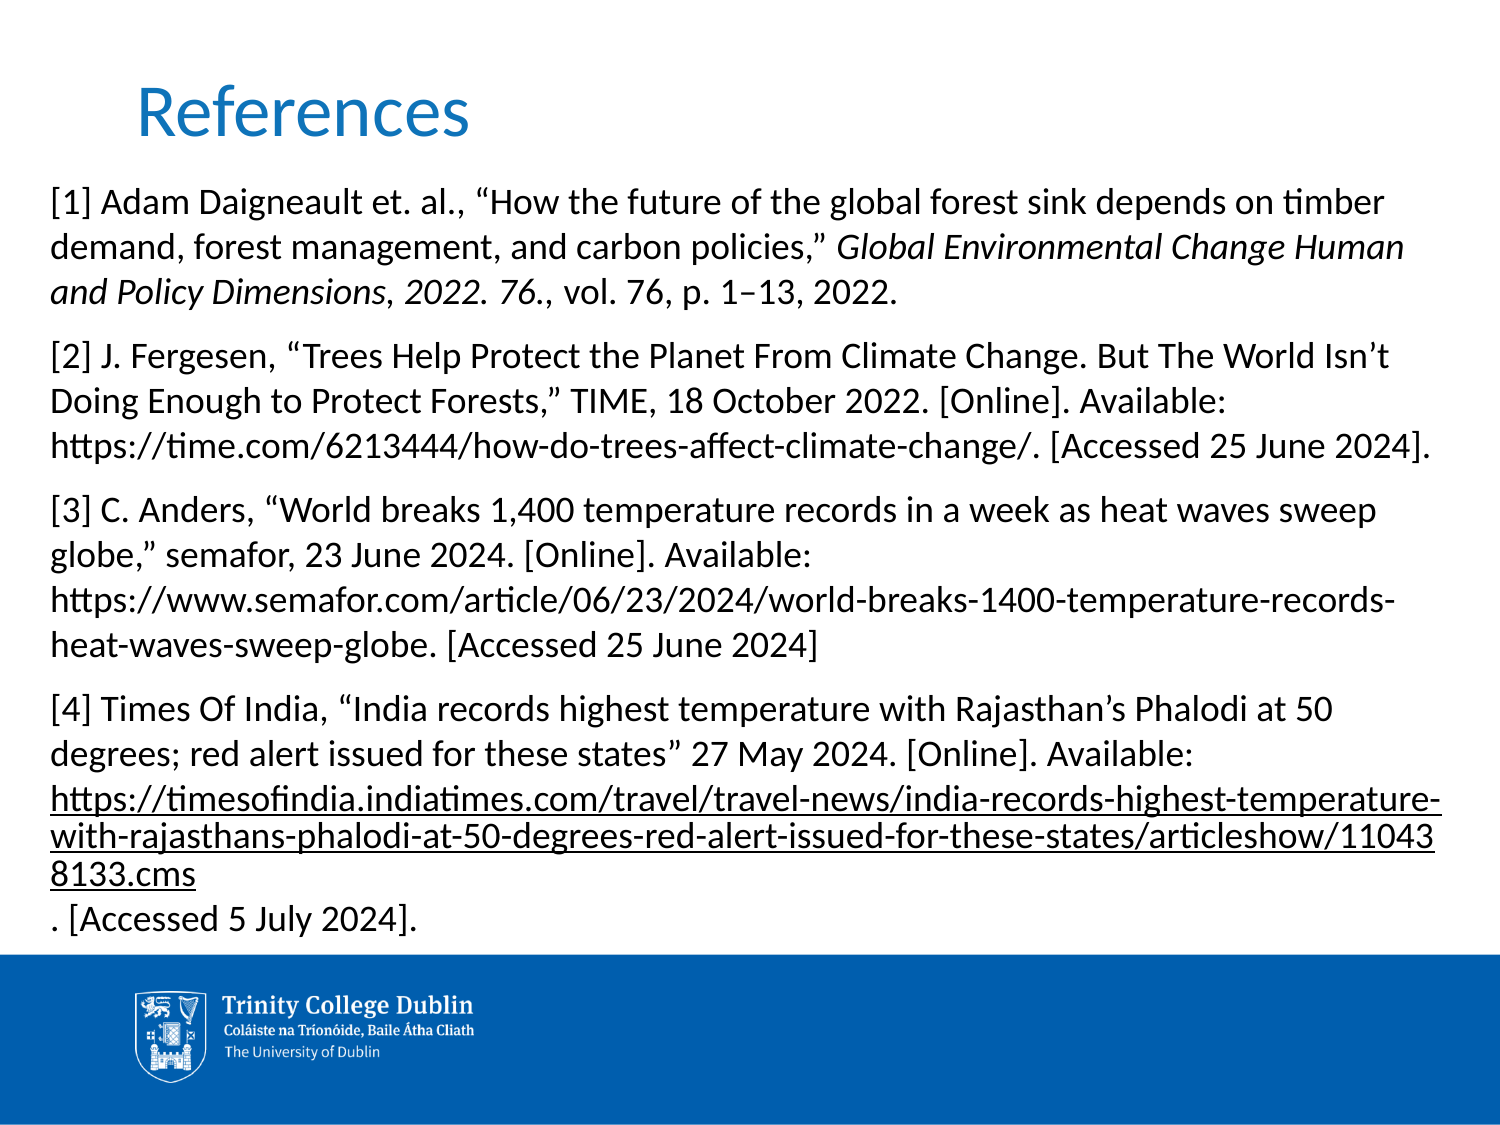

# References
[1] Adam Daigneault et. al., “How the future of the global forest sink depends on timber demand, forest management, and carbon policies,” Global Environmental Change Human and Policy Dimensions, 2022. 76., vol. 76, p. 1–13, 2022.
[2] J. Fergesen, “Trees Help Protect the Planet From Climate Change. But The World Isn’t Doing Enough to Protect Forests,” TIME, 18 October 2022. [Online]. Available: https://time.com/6213444/how-do-trees-affect-climate-change/. [Accessed 25 June 2024].
[3] C. Anders, “World breaks 1,400 temperature records in a week as heat waves sweep globe,” semafor, 23 June 2024. [Online]. Available: https://www.semafor.com/article/06/23/2024/world-breaks-1400-temperature-records-heat-waves-sweep-globe. [Accessed 25 June 2024]
[4] Times Of India, “India records highest temperature with Rajasthan’s Phalodi at 50 degrees; red alert issued for these states” 27 May 2024. [Online]. Available: https://timesofindia.indiatimes.com/travel/travel-news/india-records-highest-temperature-with-rajasthans-phalodi-at-50-degrees-red-alert-issued-for-these-states/articleshow/110438133.cms. [Accessed 5 July 2024].